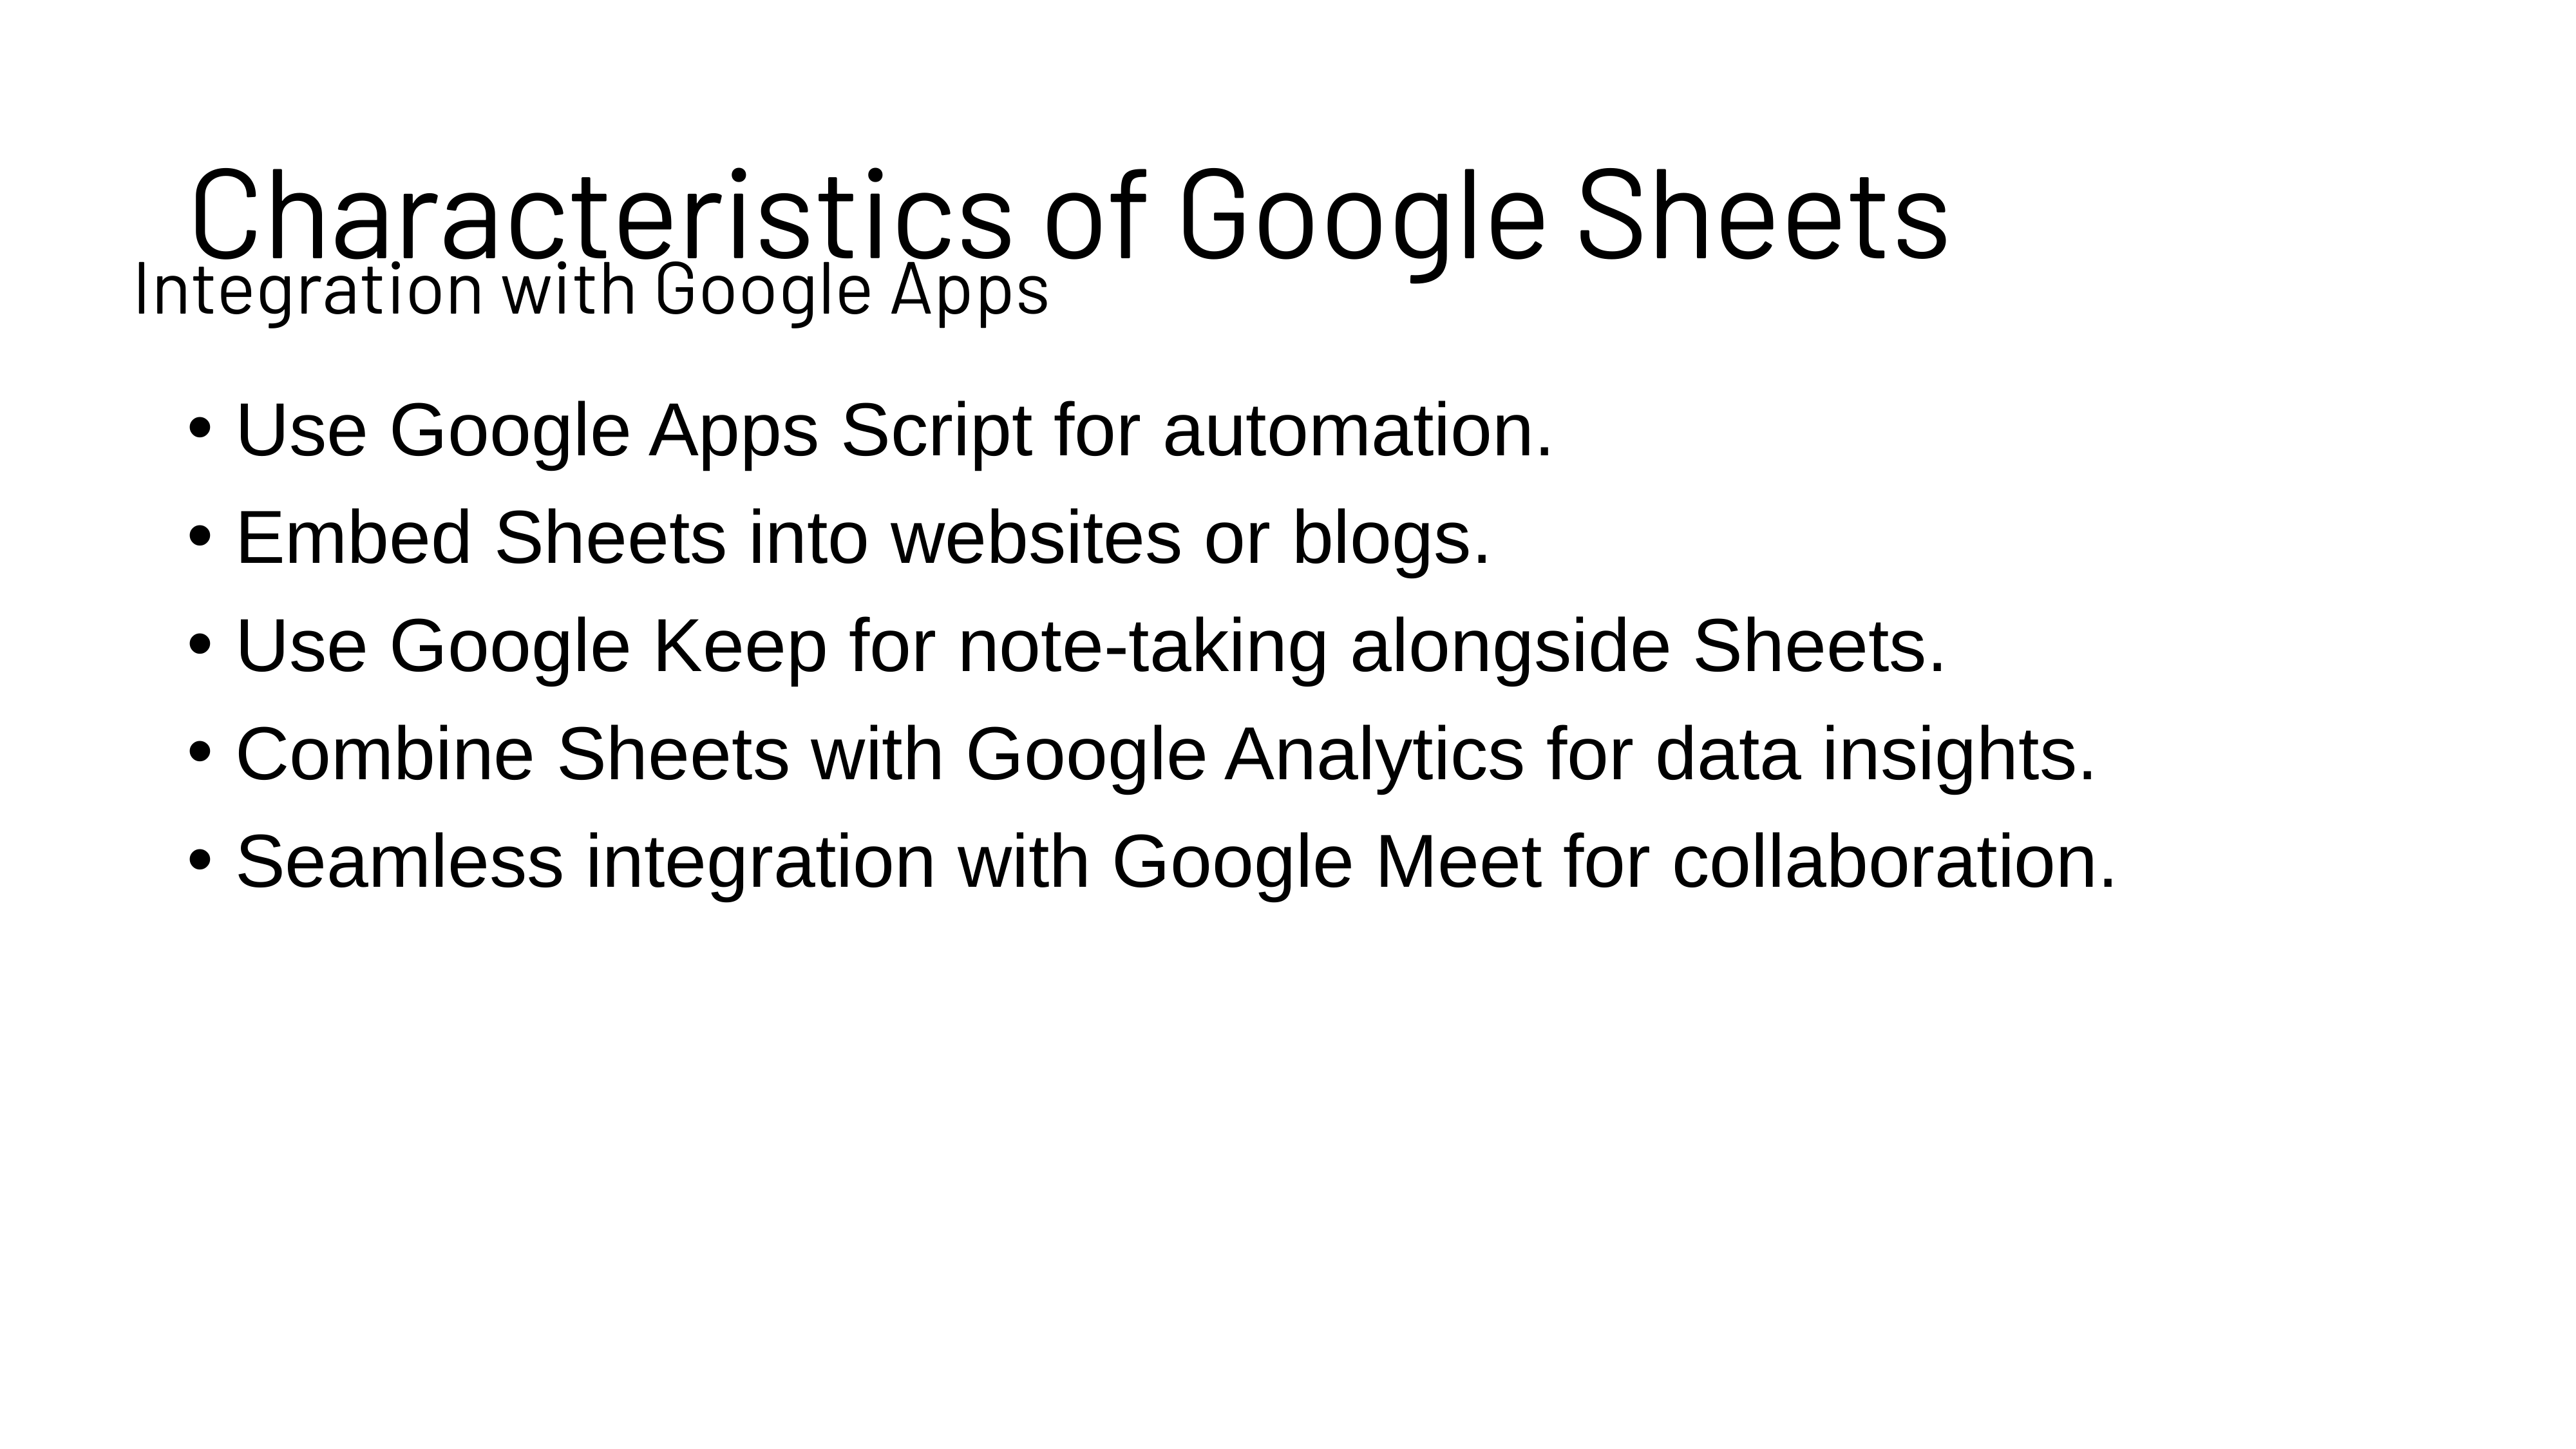

# Characteristics of Google Sheets
Integration with Google Apps
Use Google Apps Script for automation.
Embed Sheets into websites or blogs.
Use Google Keep for note-taking alongside Sheets.
Combine Sheets with Google Analytics for data insights.
Seamless integration with Google Meet for collaboration.